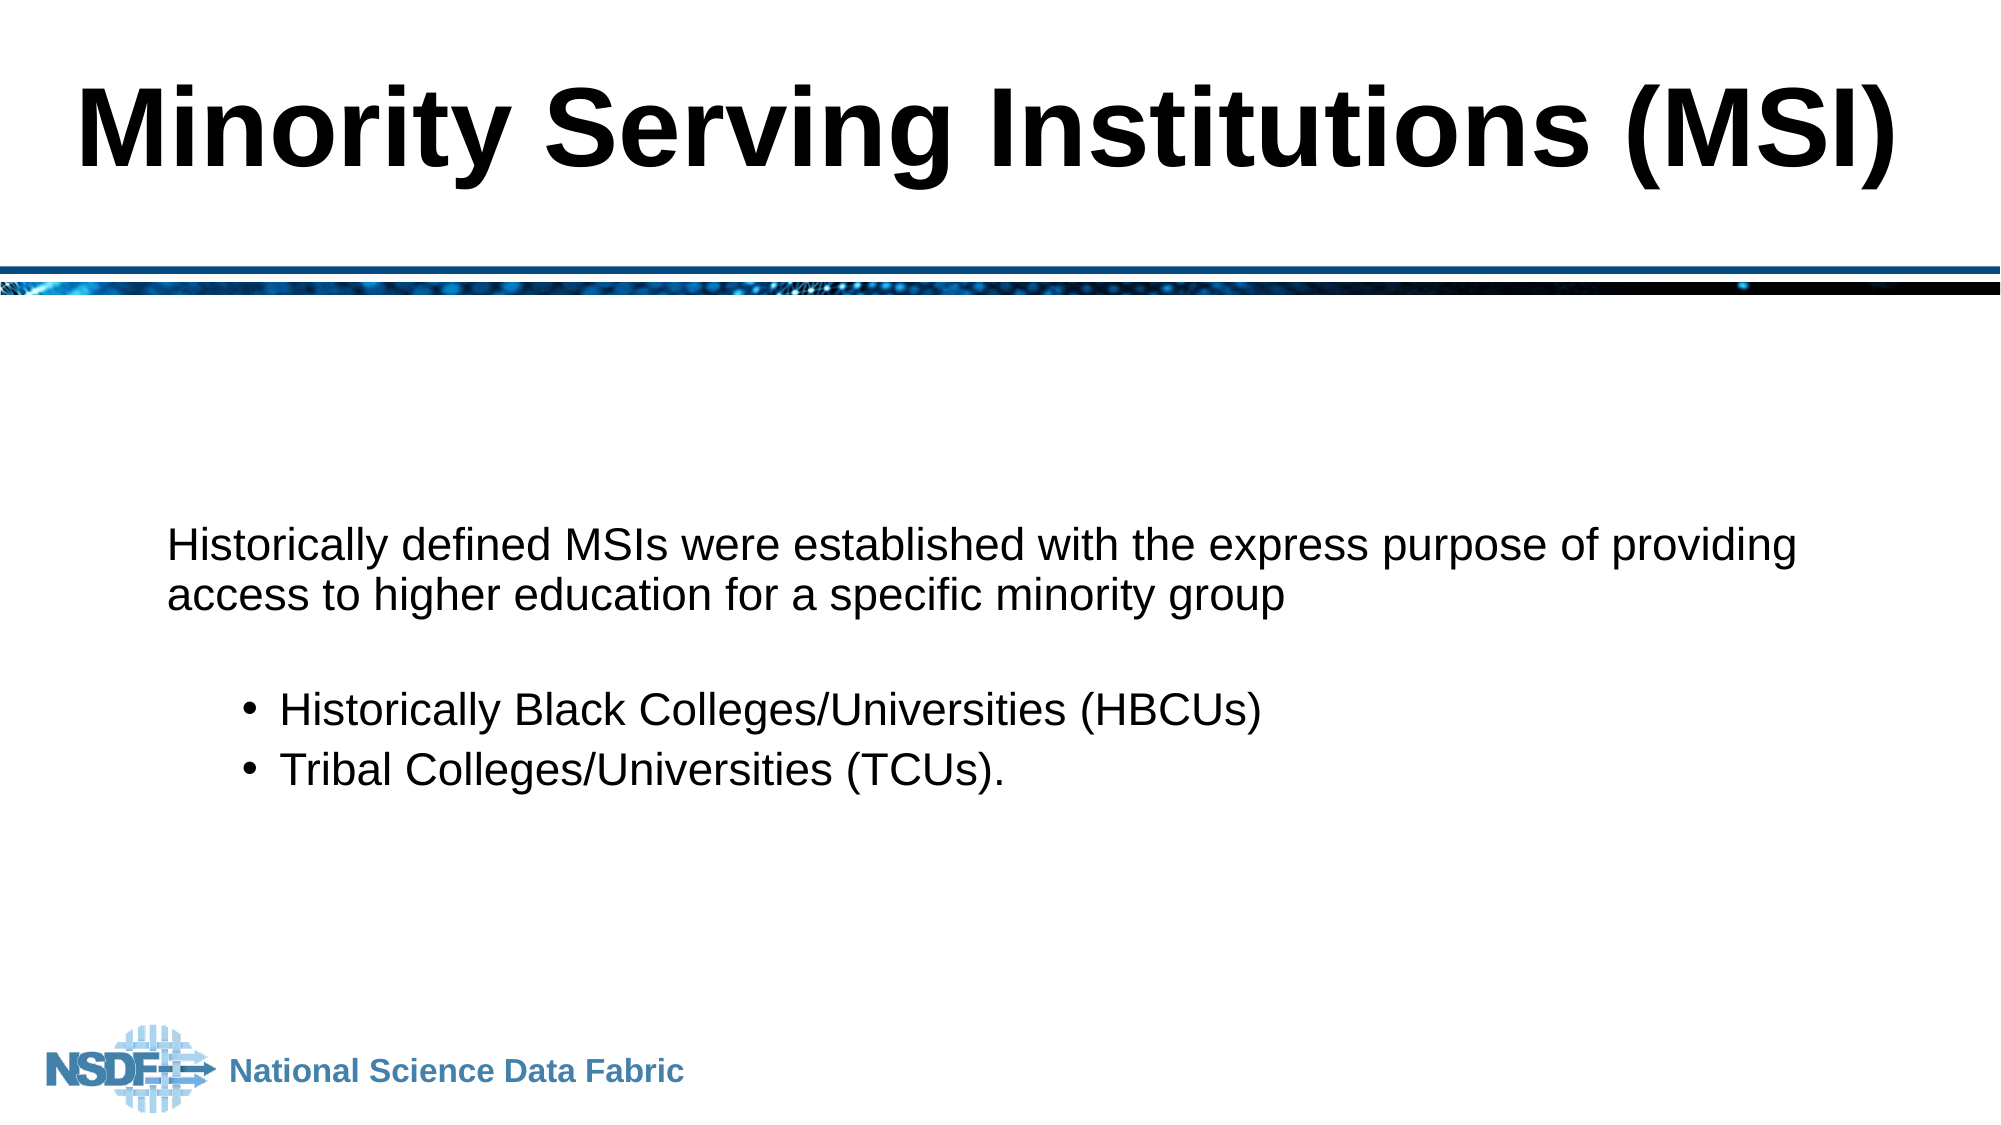

Minority Serving Institutions (MSI)
Historically defined MSIs were established with the express purpose of providing access to higher education for a specific minority group
Historically Black Colleges/Universities (HBCUs)
Tribal Colleges/Universities (TCUs).